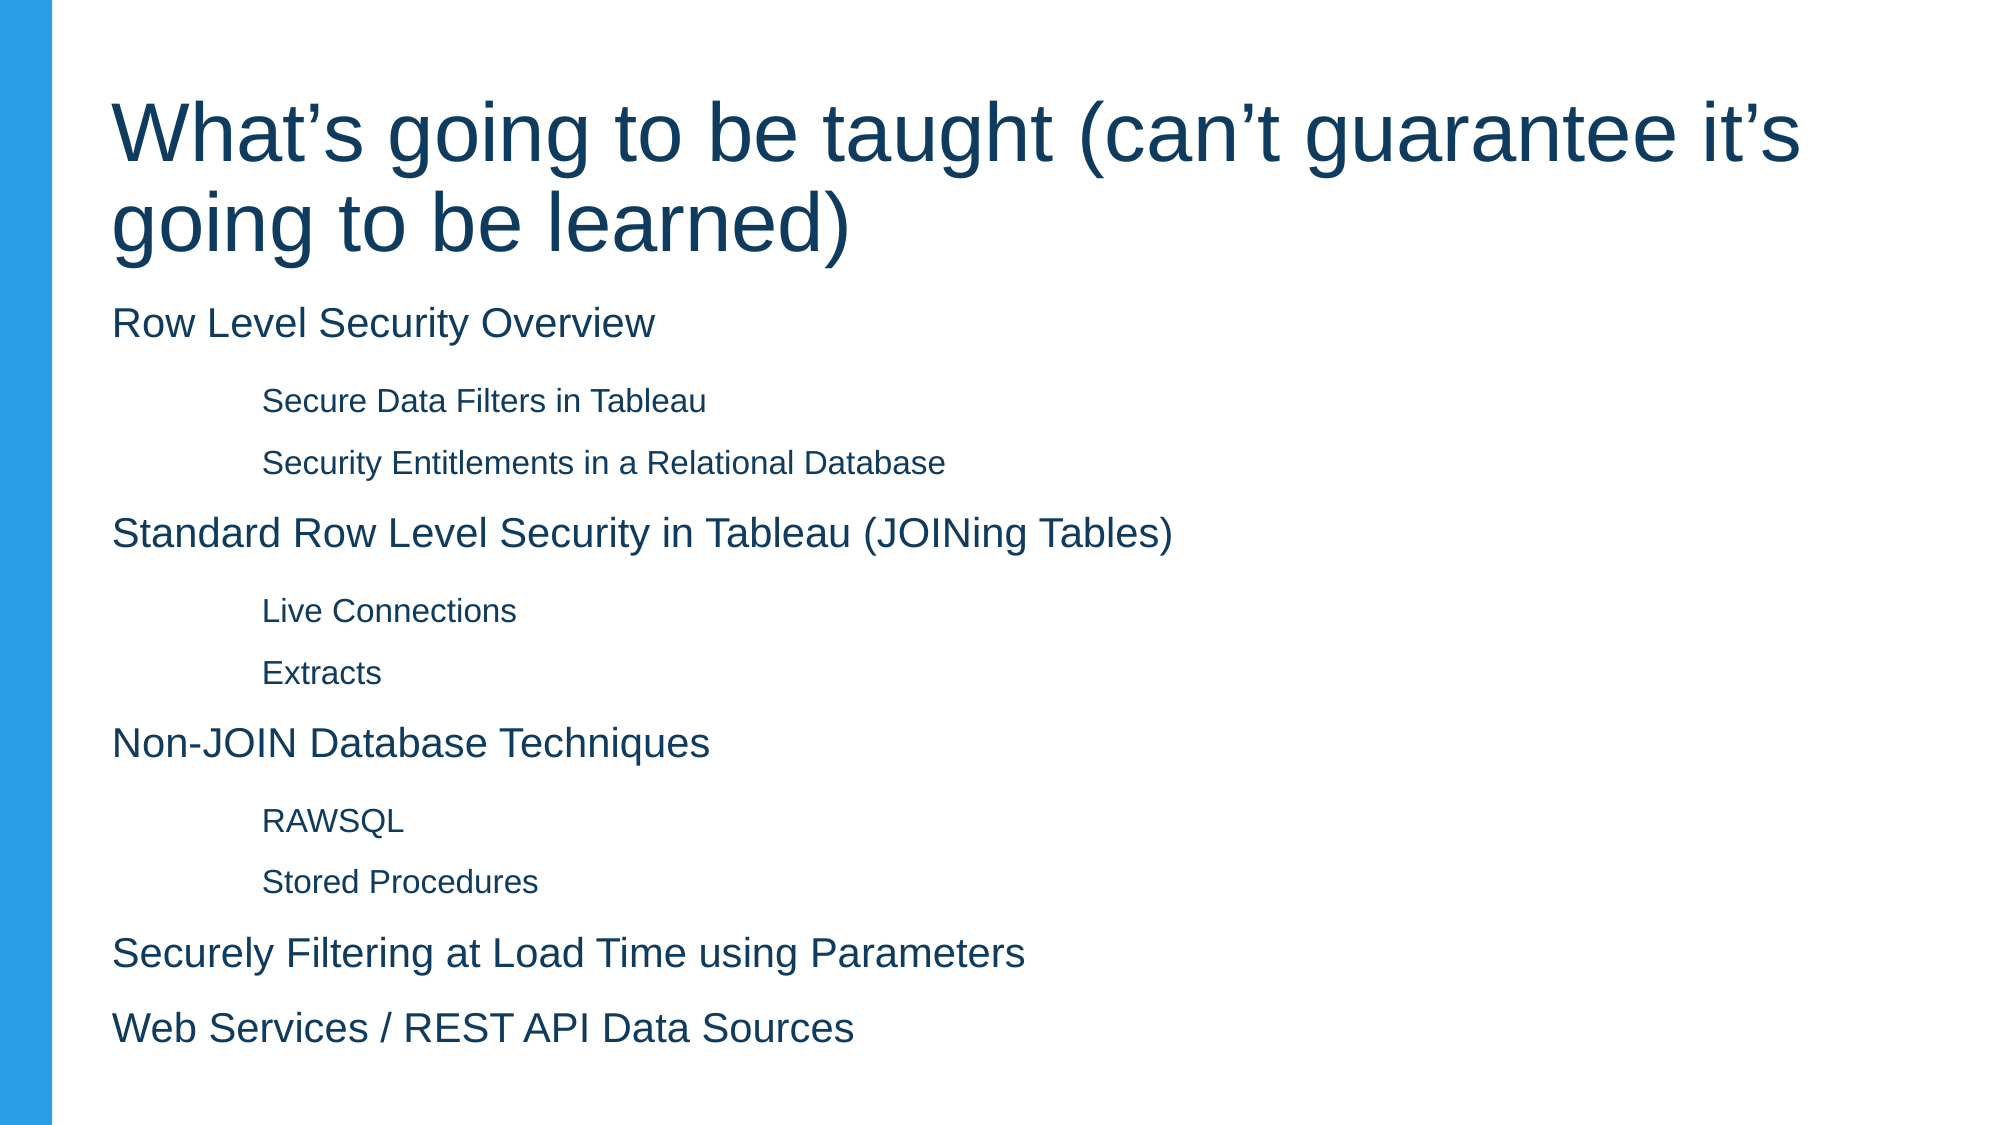

What’s going to be taught (can’t guarantee it’s going to be learned)
Row Level Security Overview
	Secure Data Filters in Tableau
	Security Entitlements in a Relational Database
Standard Row Level Security in Tableau (JOINing Tables)
	Live Connections
	Extracts
Non-JOIN Database Techniques
	RAWSQL
	Stored Procedures
Securely Filtering at Load Time using Parameters
Web Services / REST API Data Sources